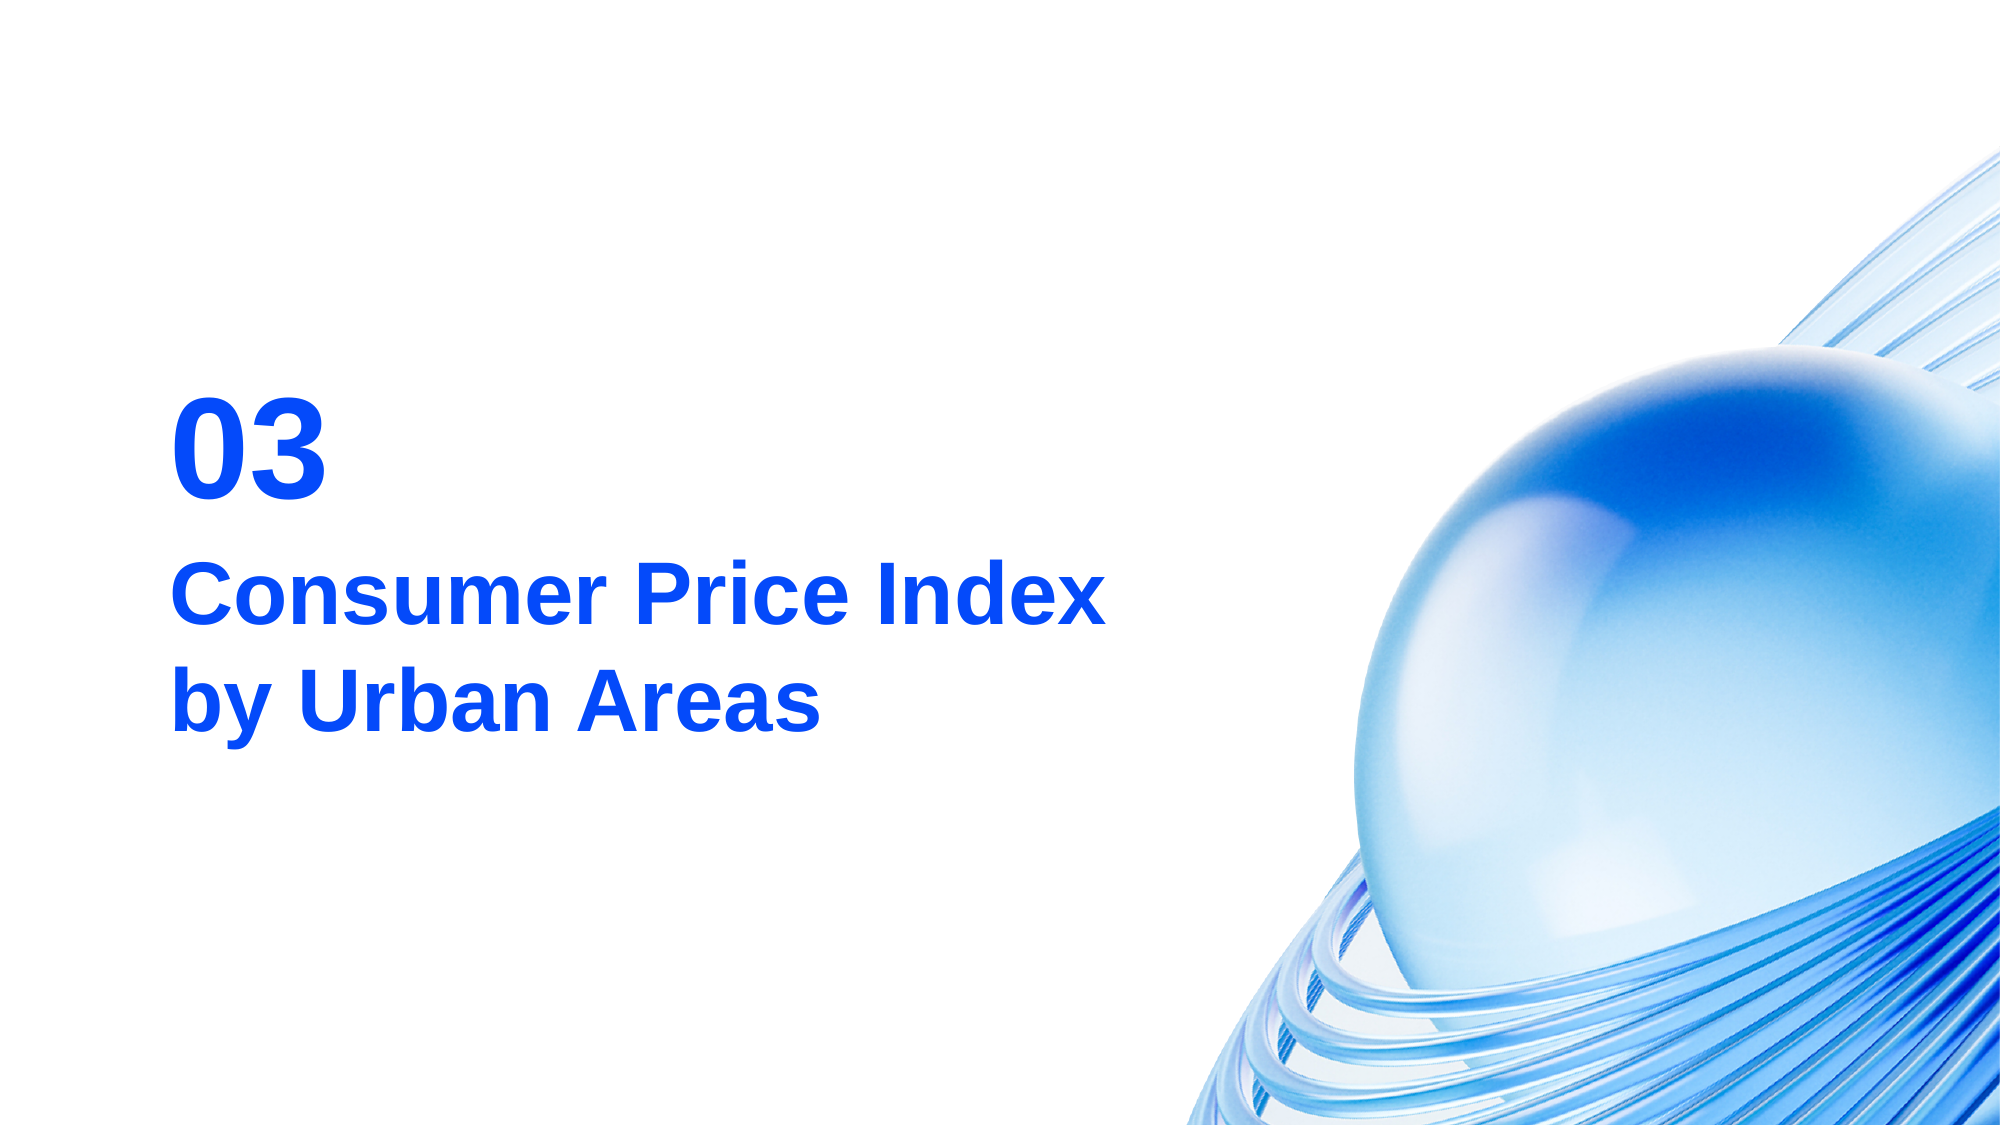

03
Consumer Price Index by Urban Areas